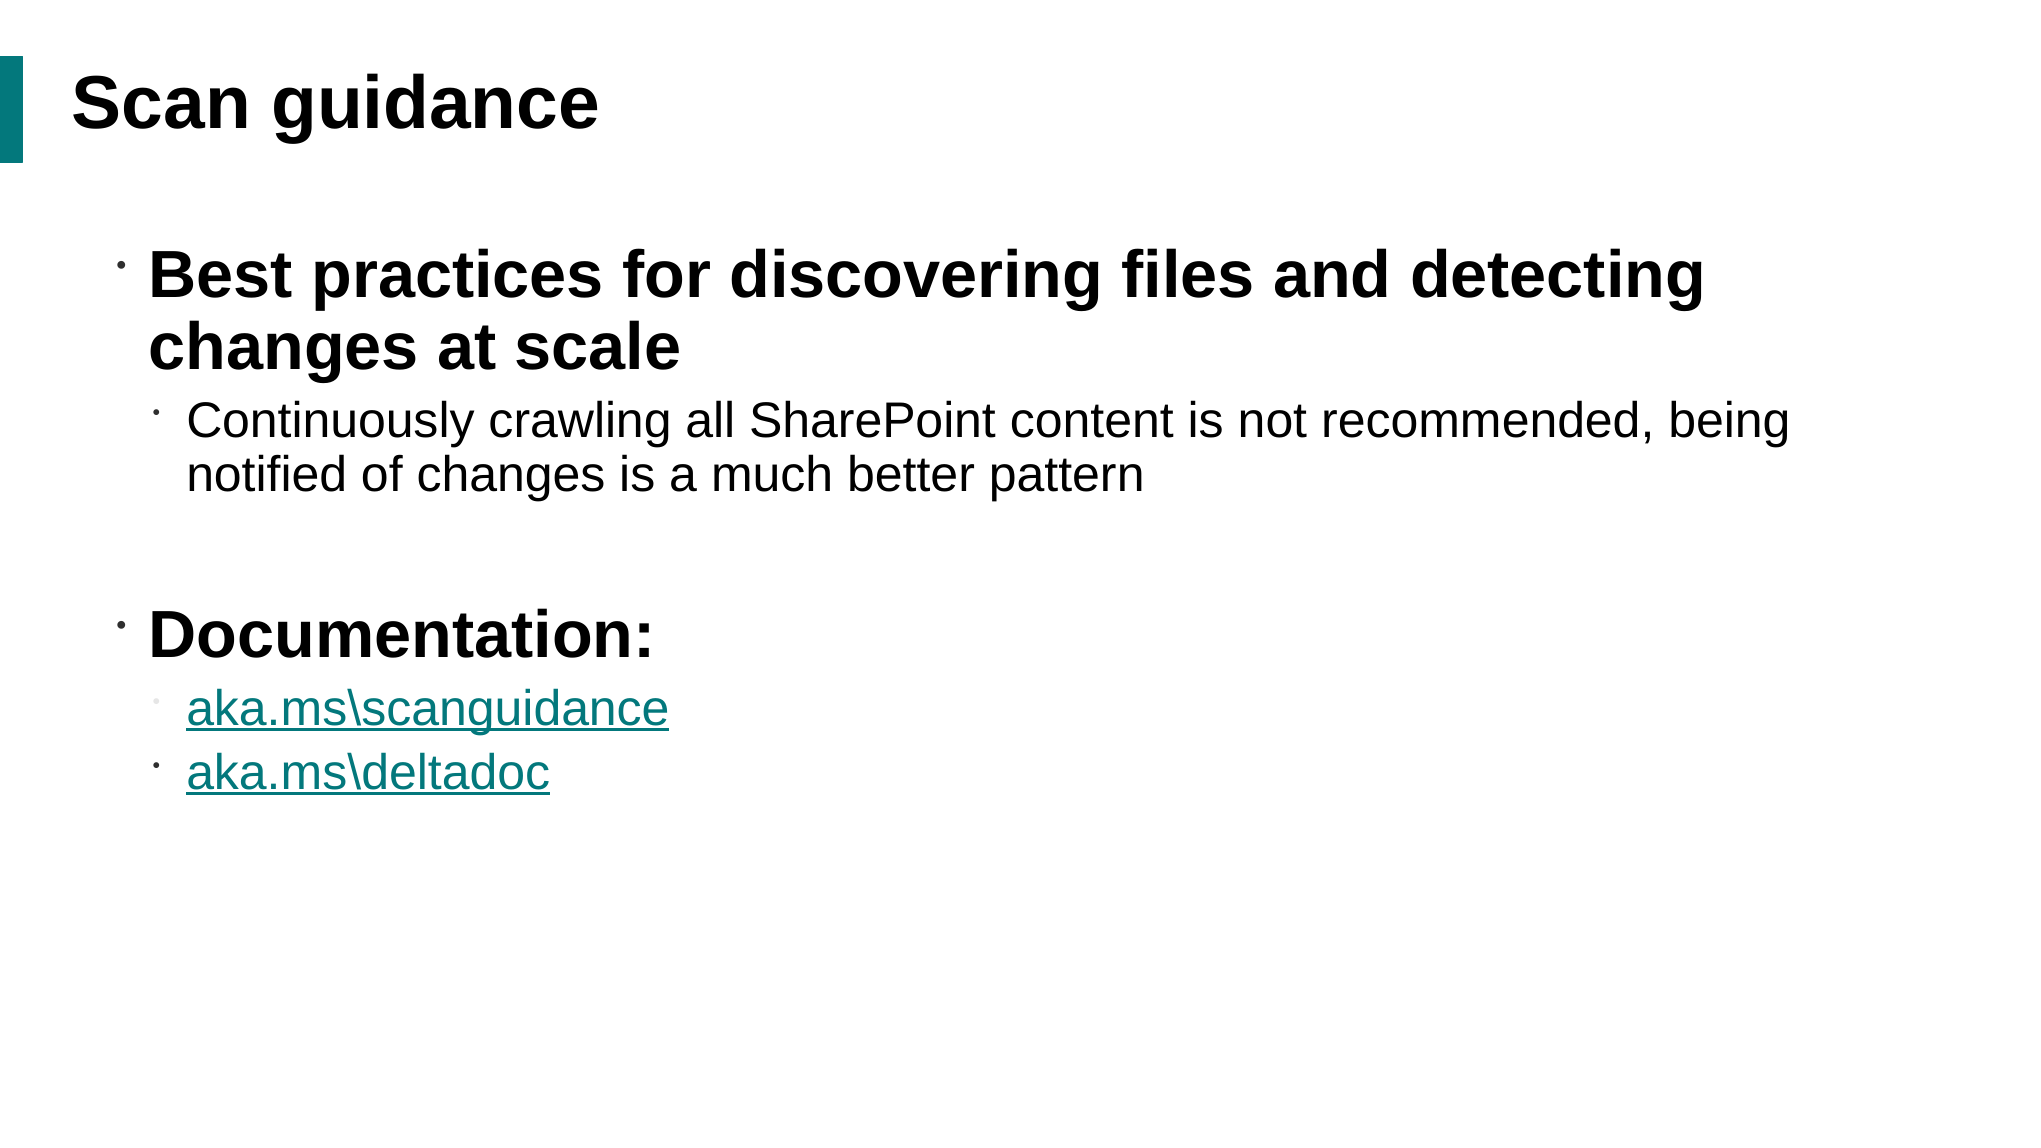

Scan guidance
Best practices for discovering files and detecting changes at scale
Continuously crawling all SharePoint content is not recommended, being notified of changes is a much better pattern

Documentation:
aka.ms\scanguidance
aka.ms\deltadoc